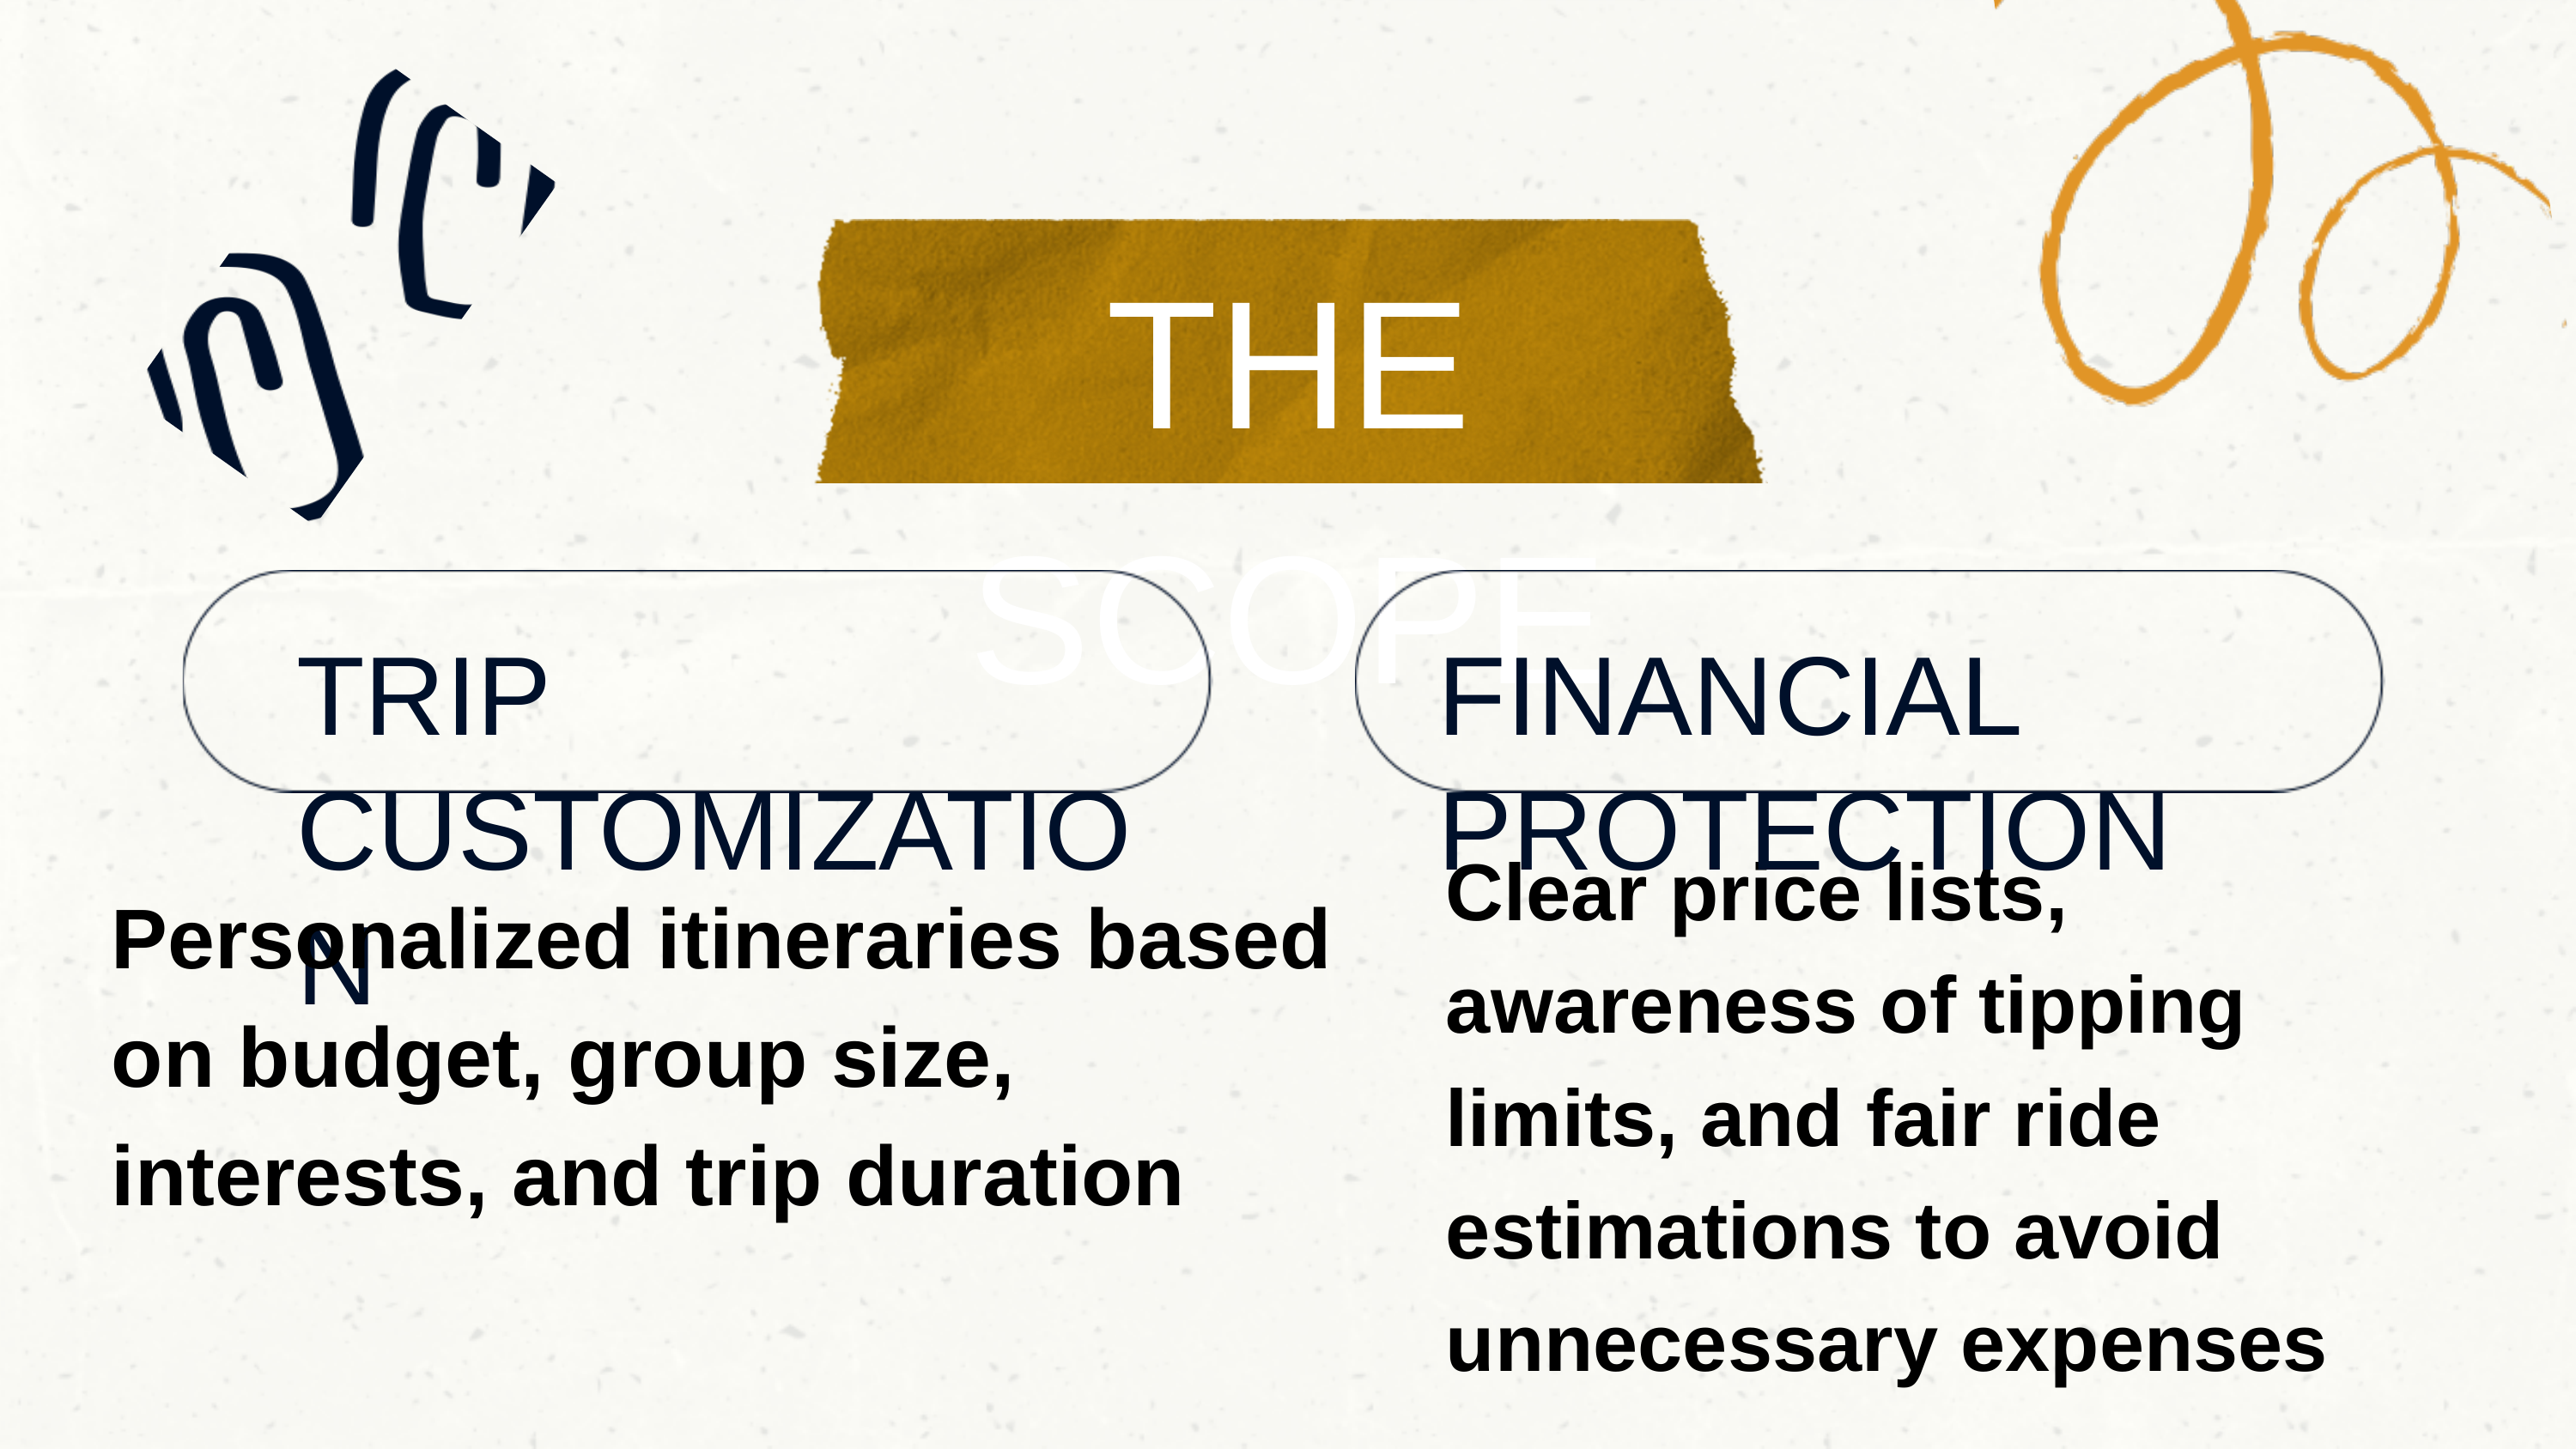

THE SCOPE

TRIP CUSTOMIZATION
FINANCIAL PROTECTION
Clear price lists, awareness of tipping limits, and fair ride estimations to avoid unnecessary expenses
Personalized itineraries based on budget, group size, interests, and trip duration